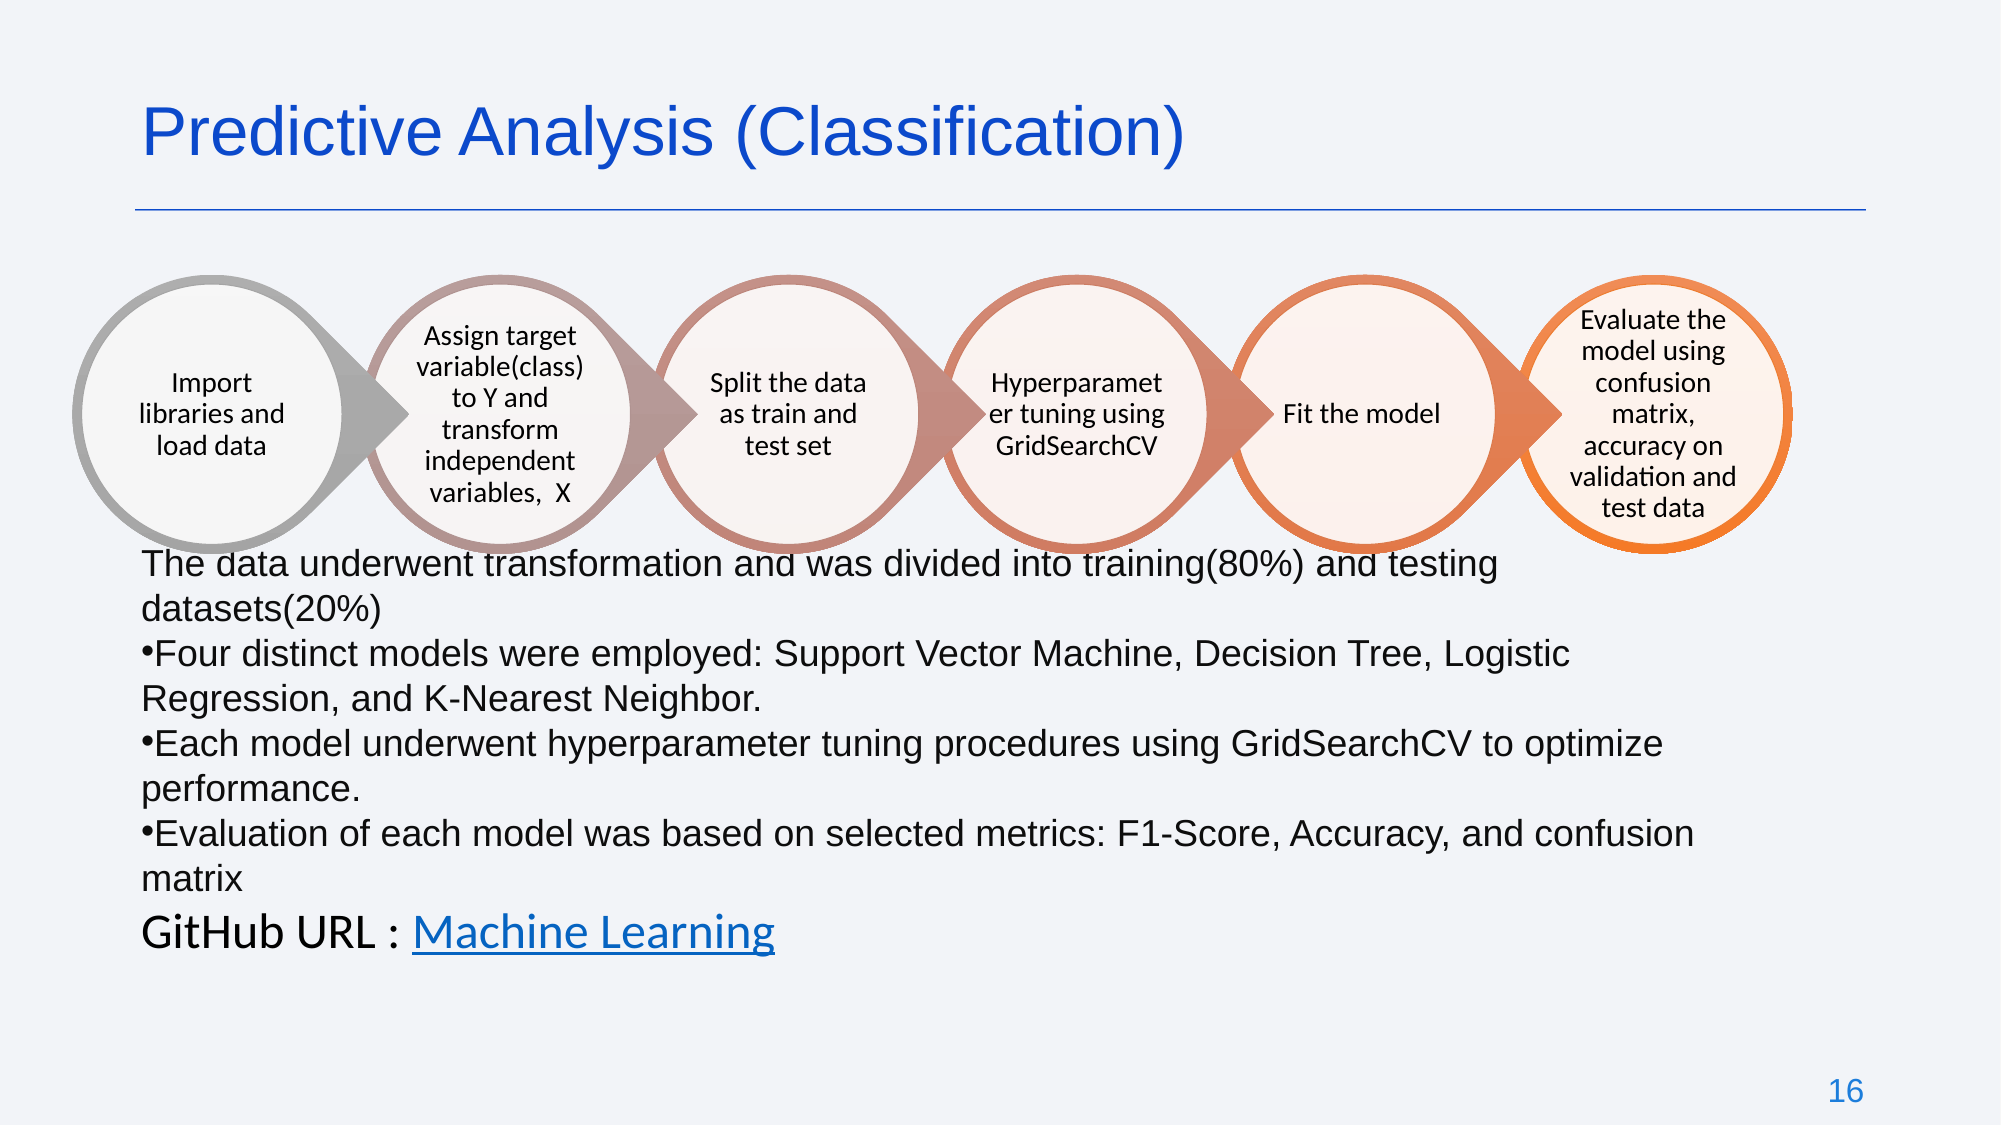

Predictive Analysis (Classification)
Evaluate the model using confusion matrix, accuracy on validation and test data
Fit the model
Hyperparameter tuning using GridSearchCV
Split the data as train and test set
Assign target variable(class) to Y and transform independent variables,  X
Import libraries and load data

The data underwent transformation and was divided into training(80%) and testing datasets(20%)
Four distinct models were employed: Support Vector Machine, Decision Tree, Logistic Regression, and K-Nearest Neighbor.
Each model underwent hyperparameter tuning procedures using GridSearchCV to optimize performance.
Evaluation of each model was based on selected metrics: F1-Score, Accuracy, and confusion matrix
GitHub URL : Machine Learning
16